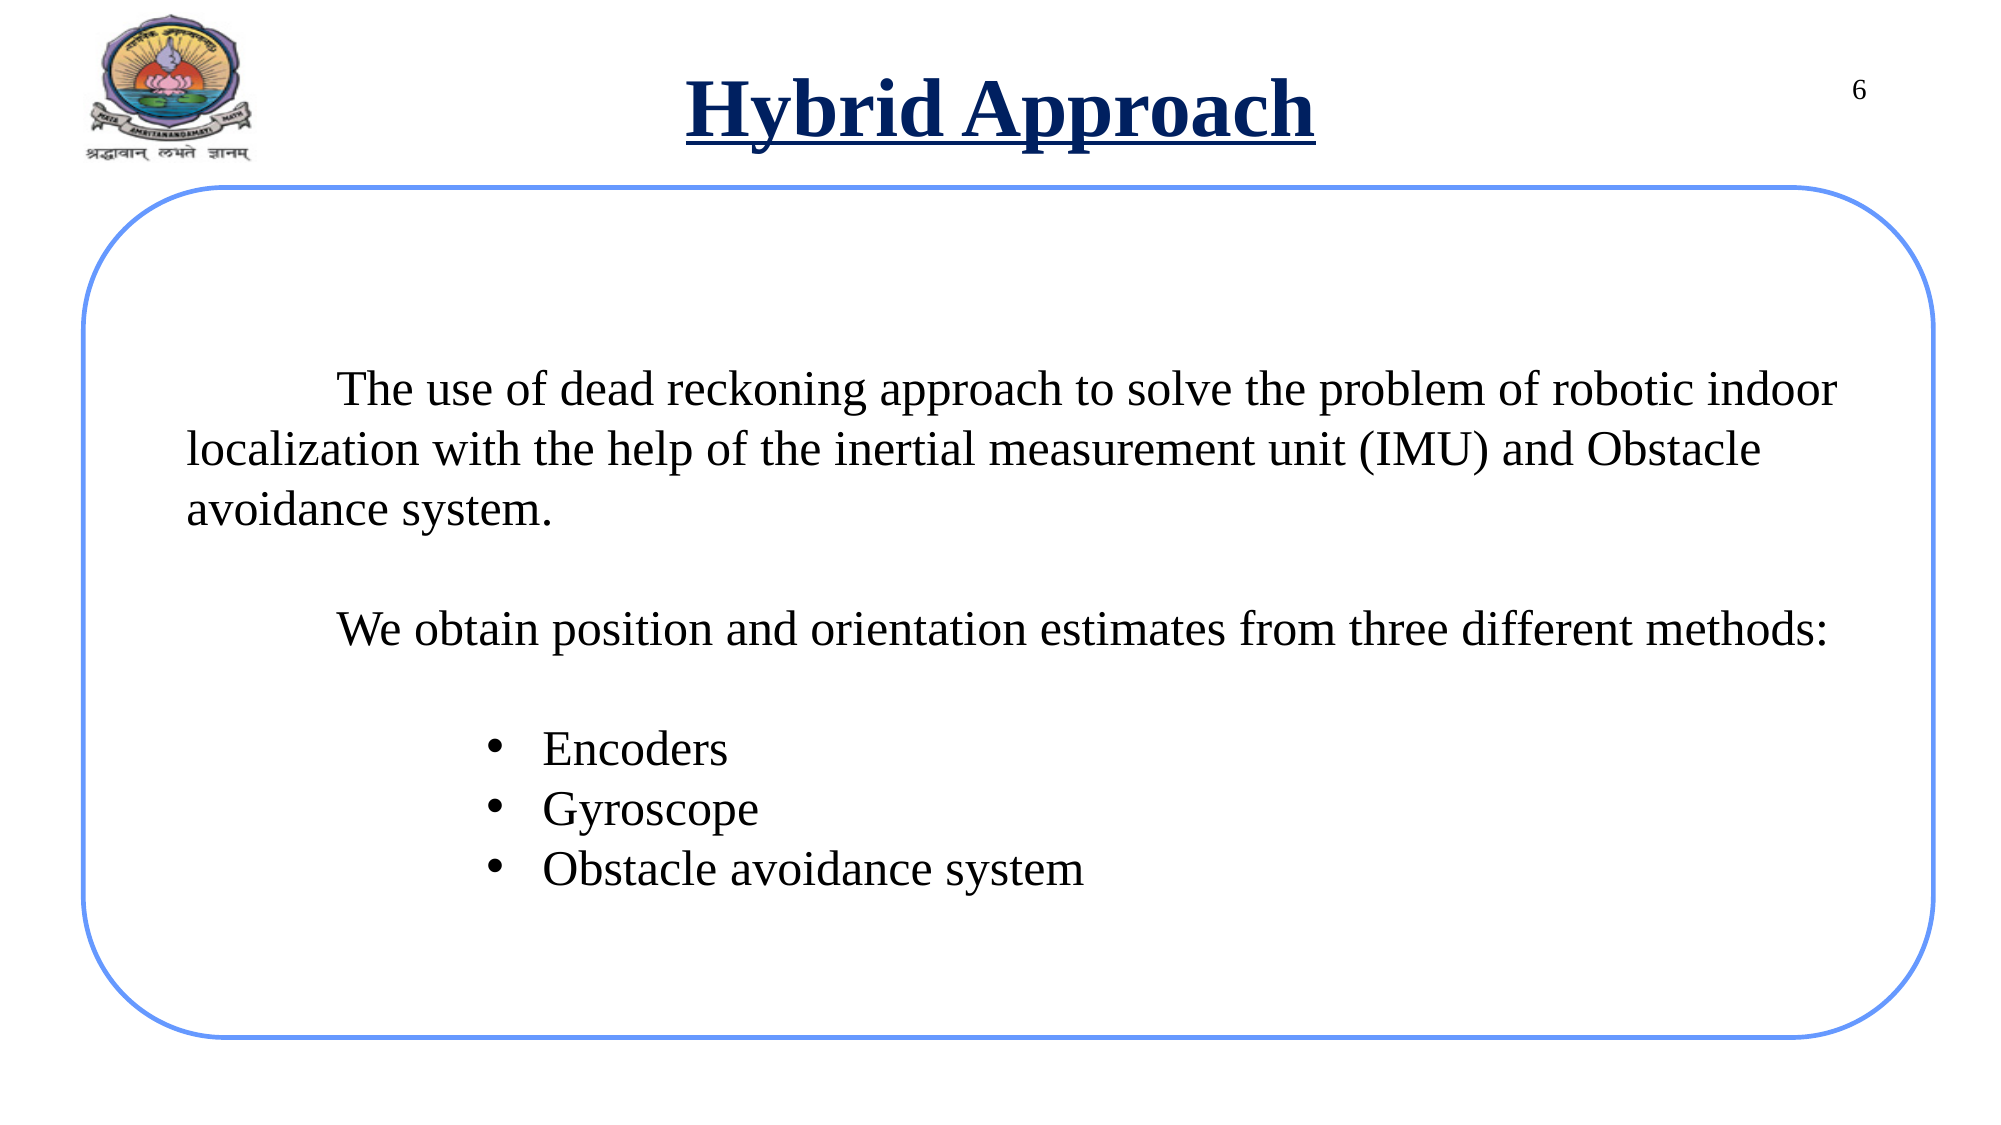

Hybrid Approach
6

	The use of dead reckoning approach to solve the problem of robotic indoor localization with the help of the inertial measurement unit (IMU) and Obstacle avoidance system.

	We obtain position and orientation estimates from three different methods:

Encoders
Gyroscope
Obstacle avoidance system